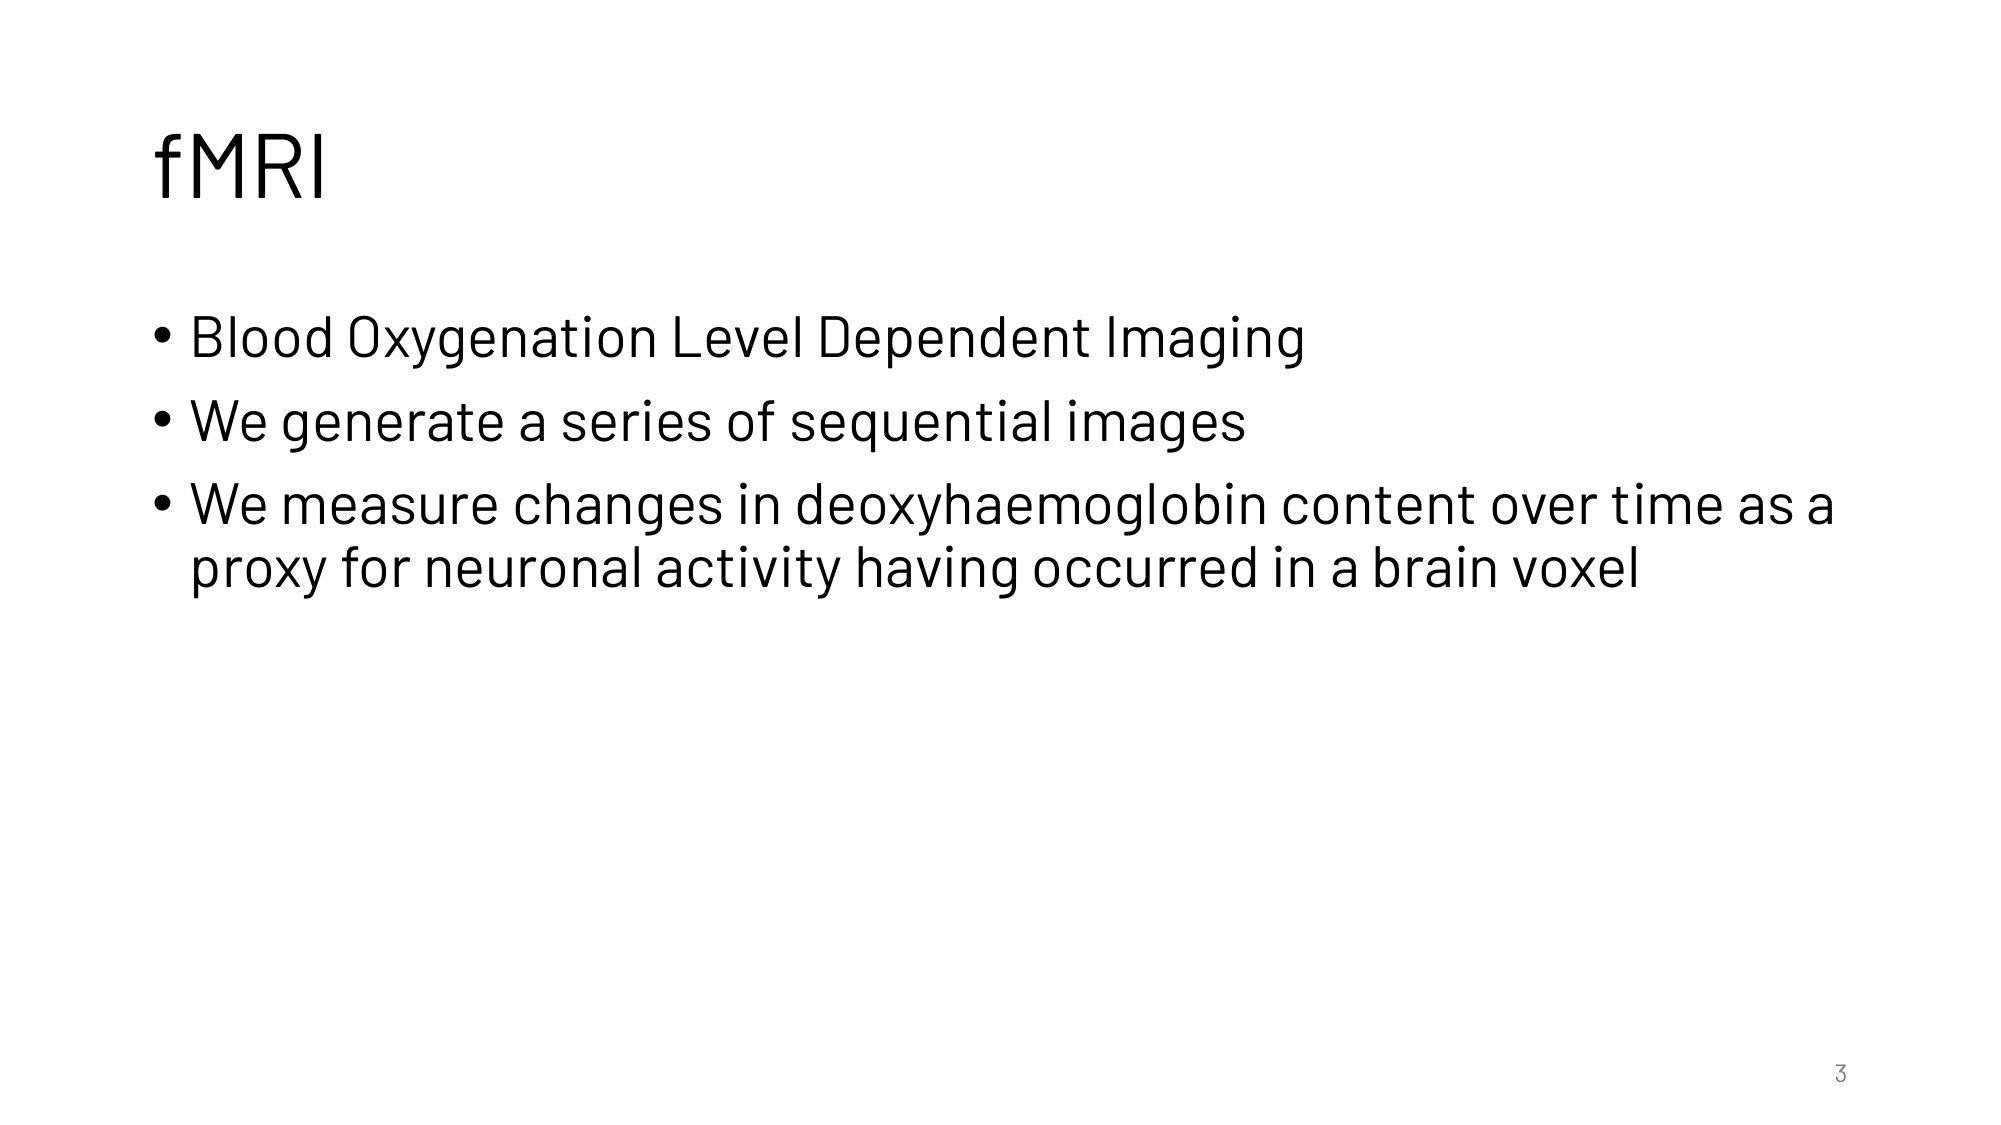

# fMRI
Blood Oxygenation Level Dependent Imaging
We generate a series of sequential images
We measure changes in deoxyhaemoglobin content over time as a proxy for neuronal activity having occurred in a brain voxel
3